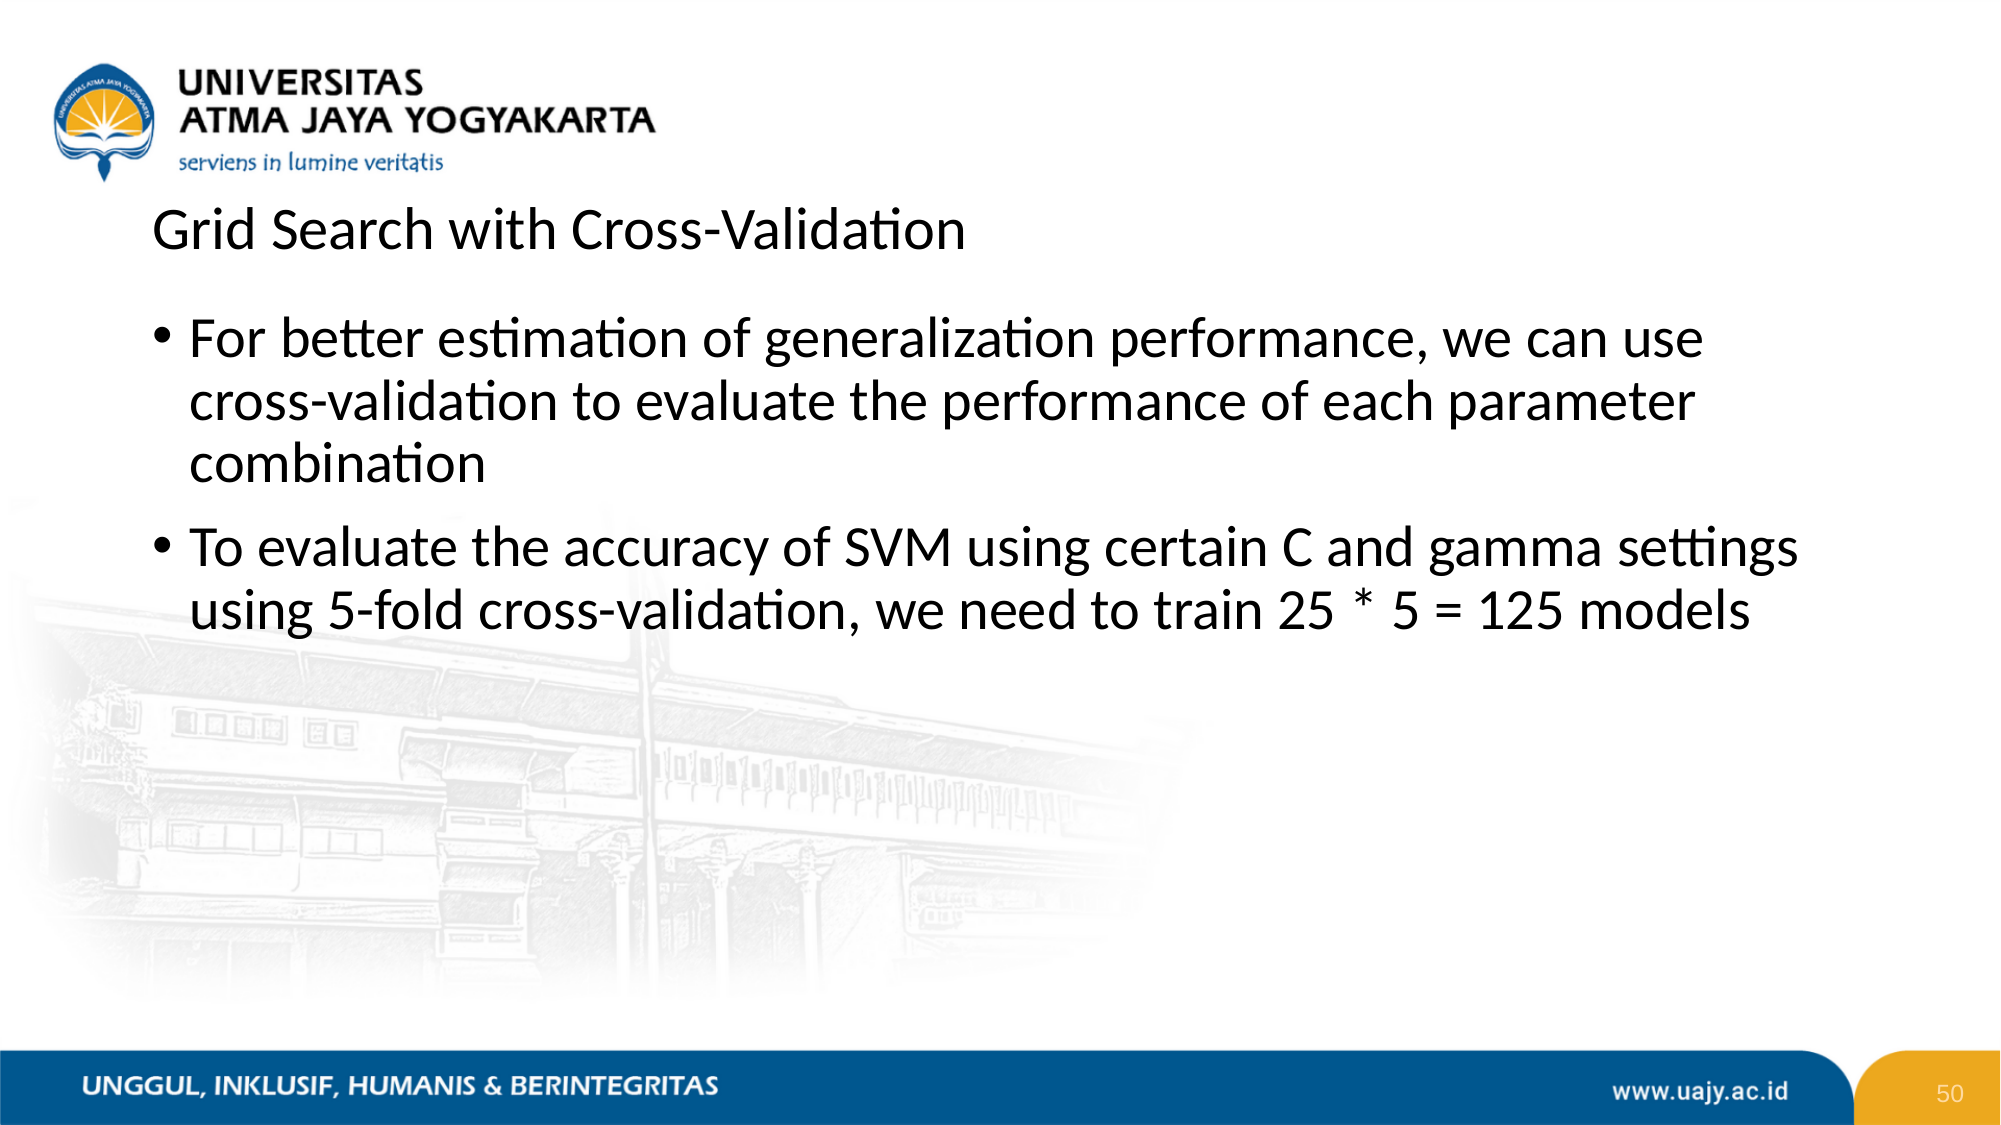

# Grid Search with Cross-Validation
For better estimation of generalization performance, we can use cross-validation to evaluate the performance of each parameter combination
To evaluate the accuracy of SVM using certain C and gamma settings using 5-fold cross-validation, we need to train 25 * 5 = 125 models
50